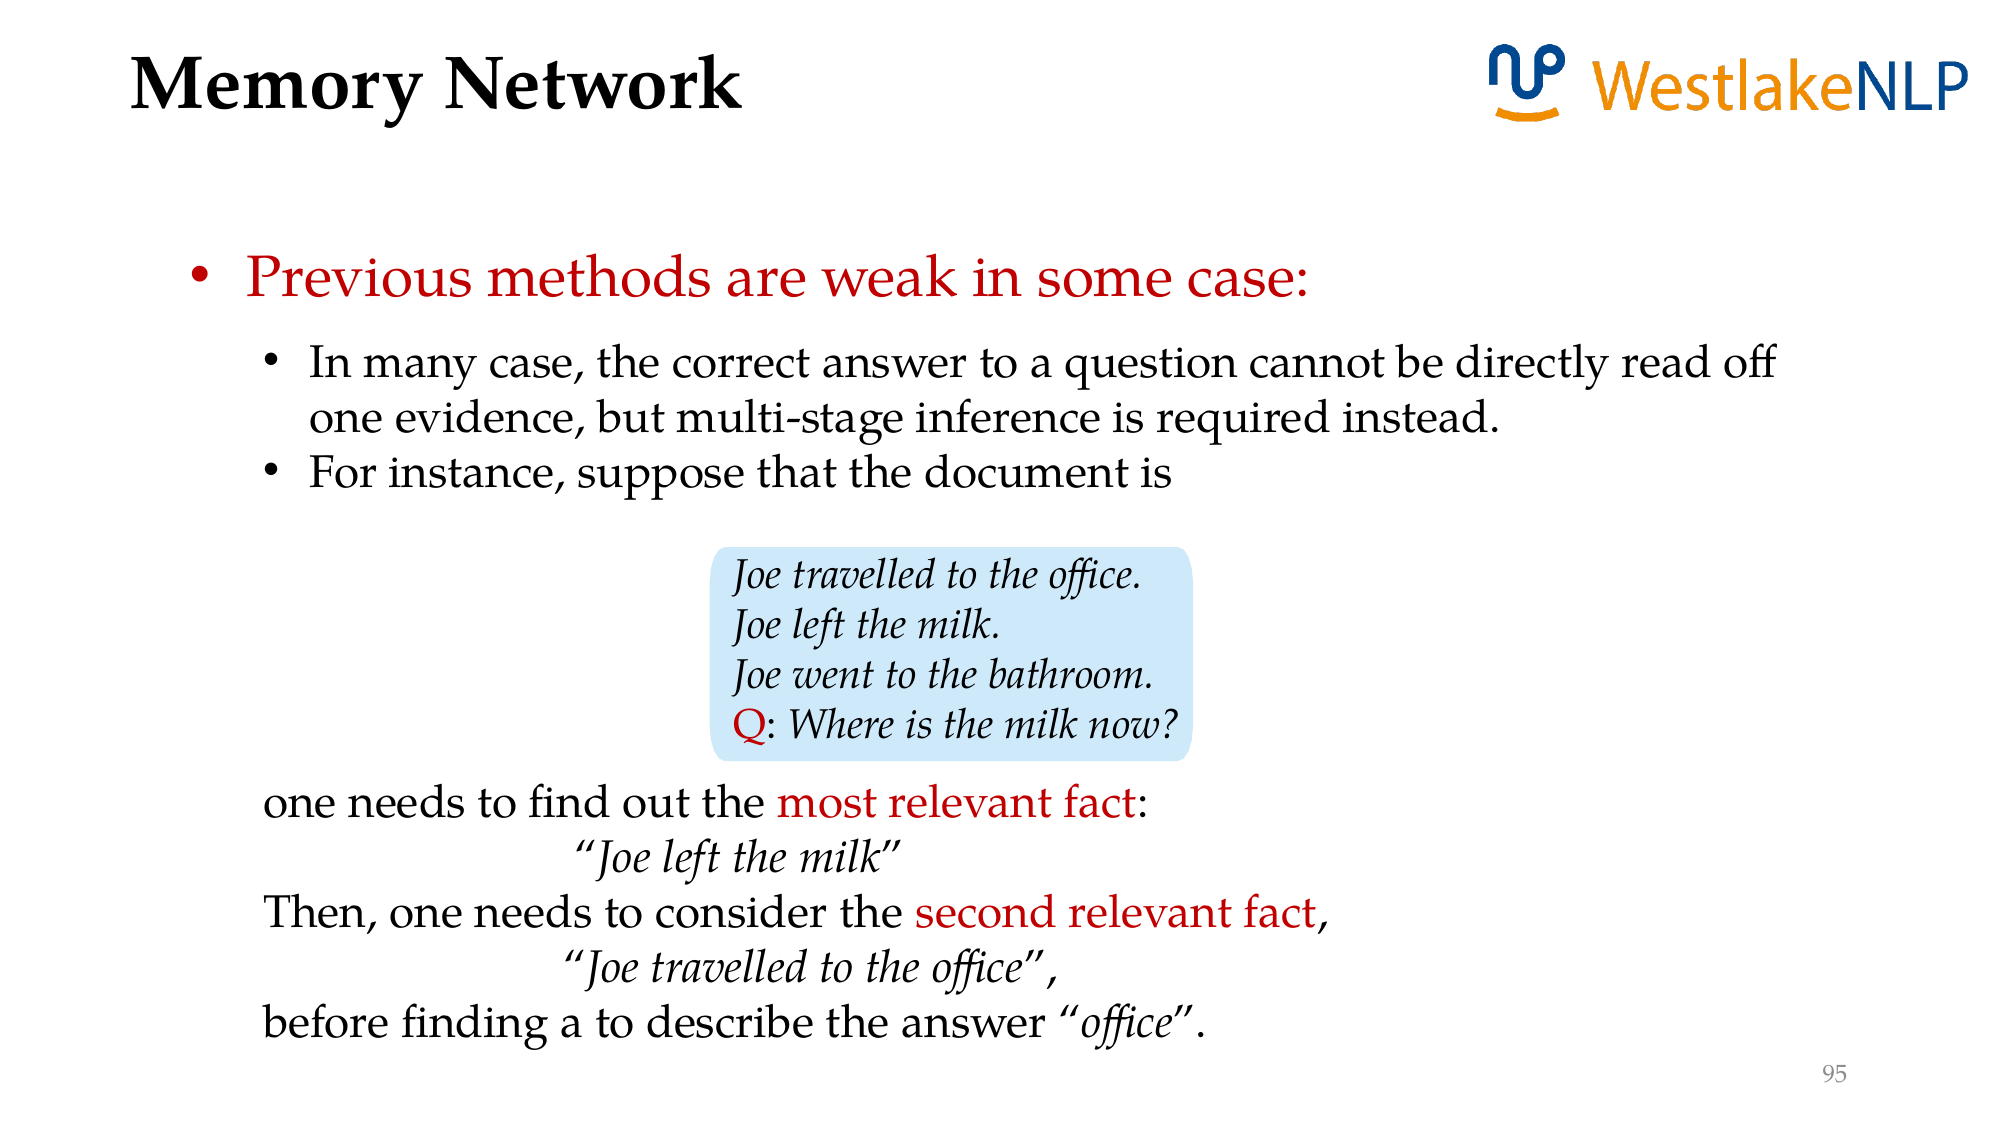

Memory Network
Previous methods are weak in some case:
In many case, the correct answer to a question cannot be directly read off one evidence, but multi-stage inference is required instead.
For instance, suppose that the document is

one needs to find out the most relevant fact:
		 “Joe left the milk”
Then, one needs to consider the second relevant fact,
		“Joe travelled to the office”,
before finding a to describe the answer “office”.
Joe travelled to the office.
Joe left the milk.
Joe went to the bathroom.
Q: Where is the milk now?
95